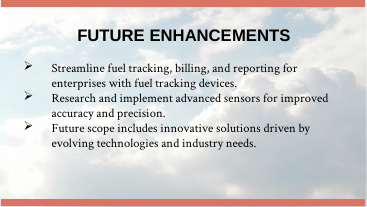

FUTURE ENHANCEMENTS
Streamline fuel tracking, billing, and reporting for enterprises with fuel tracking devices.
Research and implement advanced sensors for improved accuracy and precision.
Future scope includes innovative solutions driven by evolving technologies and industry needs.